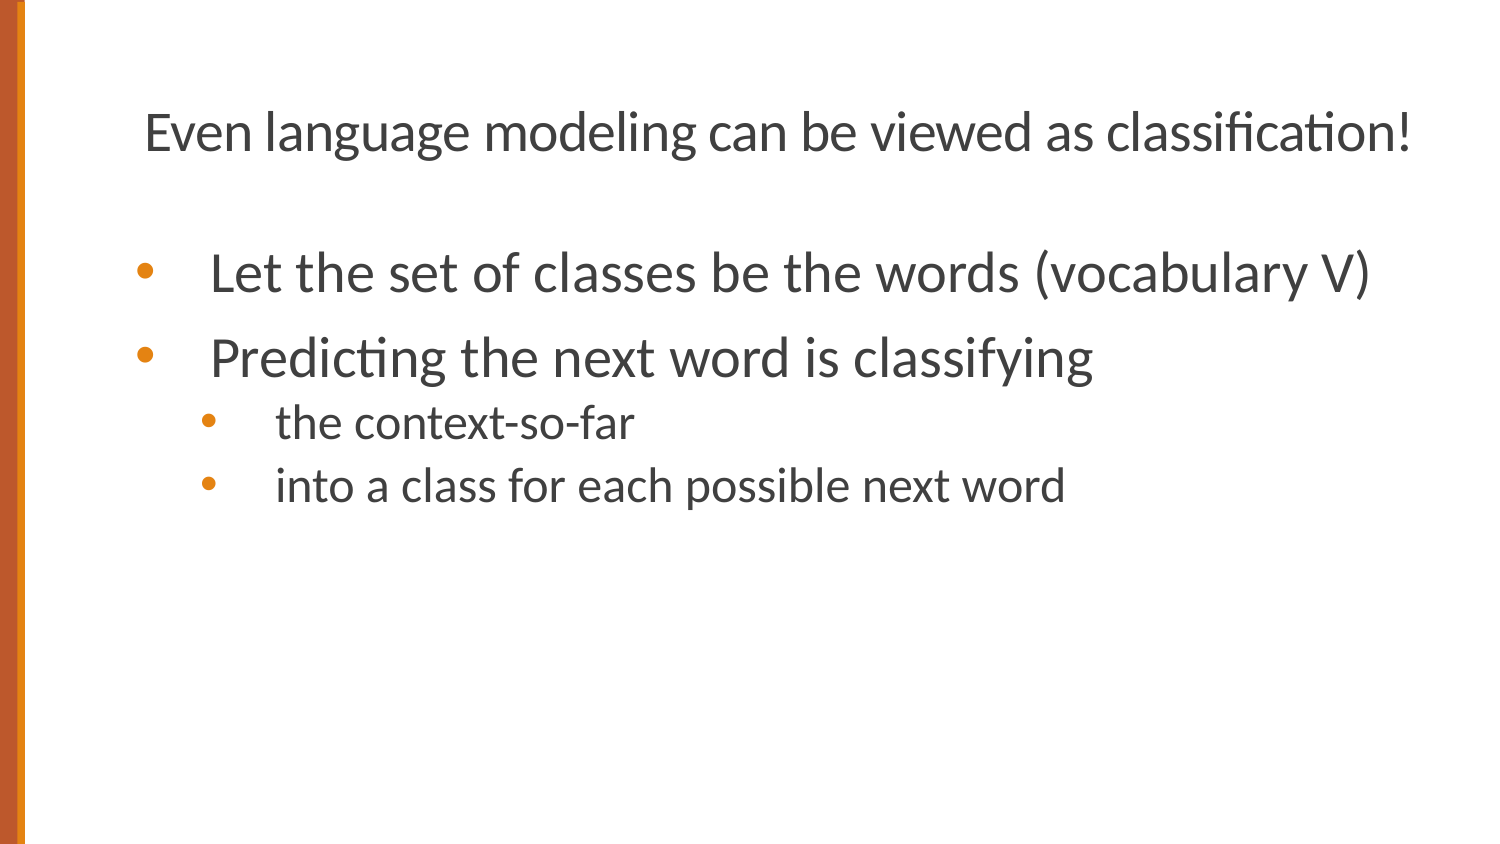

# Even language modeling can be viewed as classification!
Let the set of classes be the words (vocabulary V)
Predicting the next word is classifying
the context-so-far
into a class for each possible next word